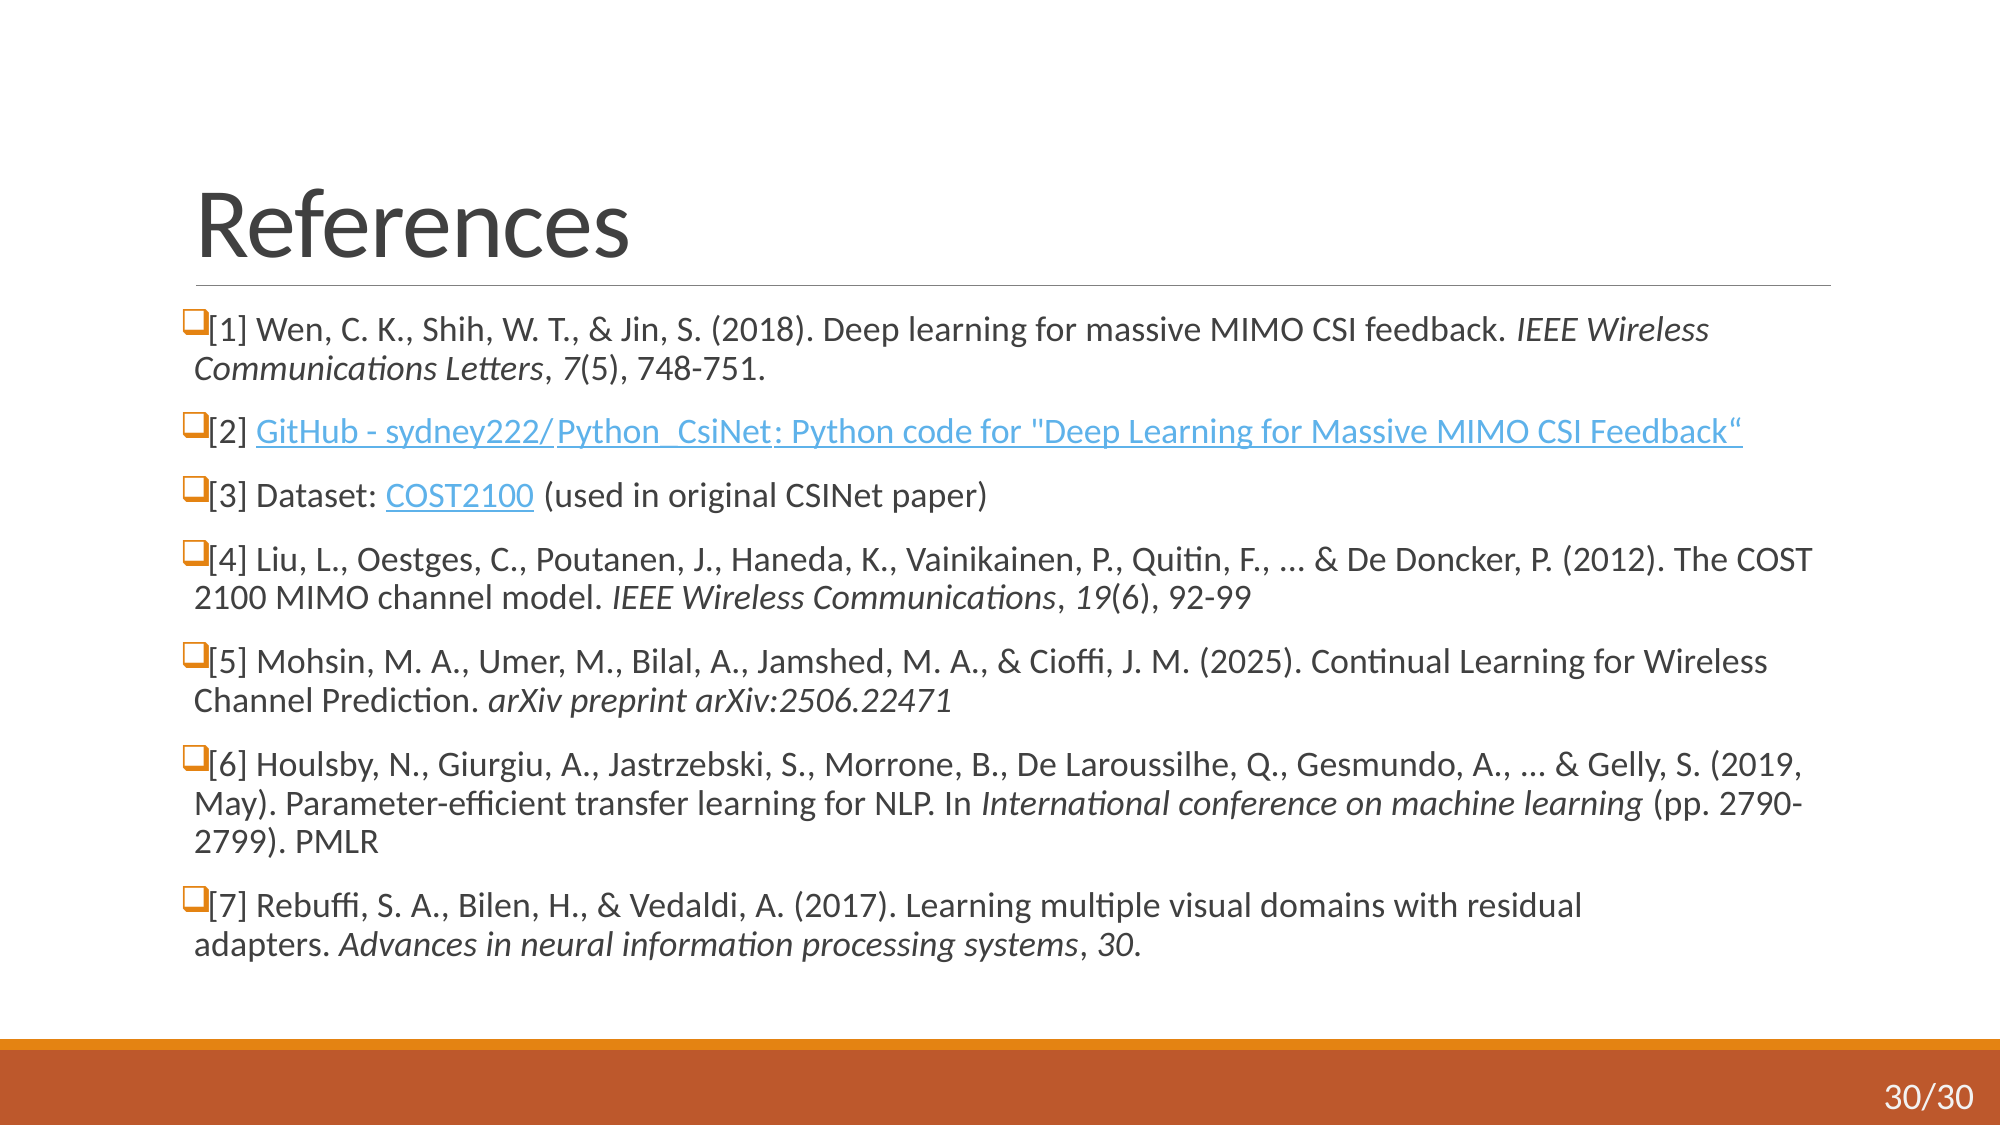

# References
[1] Wen, C. K., Shih, W. T., & Jin, S. (2018). Deep learning for massive MIMO CSI feedback. IEEE Wireless Communications Letters, 7(5), 748-751.
[2] GitHub - sydney222/Python_CsiNet: Python code for "Deep Learning for Massive MIMO CSI Feedback“
[3] Dataset: COST2100 (used in original CSINet paper)
[4] Liu, L., Oestges, C., Poutanen, J., Haneda, K., Vainikainen, P., Quitin, F., ... & De Doncker, P. (2012). The COST 2100 MIMO channel model. IEEE Wireless Communications, 19(6), 92-99
[5] Mohsin, M. A., Umer, M., Bilal, A., Jamshed, M. A., & Cioffi, J. M. (2025). Continual Learning for Wireless Channel Prediction. arXiv preprint arXiv:2506.22471
[6] Houlsby, N., Giurgiu, A., Jastrzebski, S., Morrone, B., De Laroussilhe, Q., Gesmundo, A., ... & Gelly, S. (2019, May). Parameter-efficient transfer learning for NLP. In International conference on machine learning (pp. 2790-2799). PMLR
[7] Rebuffi, S. A., Bilen, H., & Vedaldi, A. (2017). Learning multiple visual domains with residual adapters. Advances in neural information processing systems, 30.

30/30